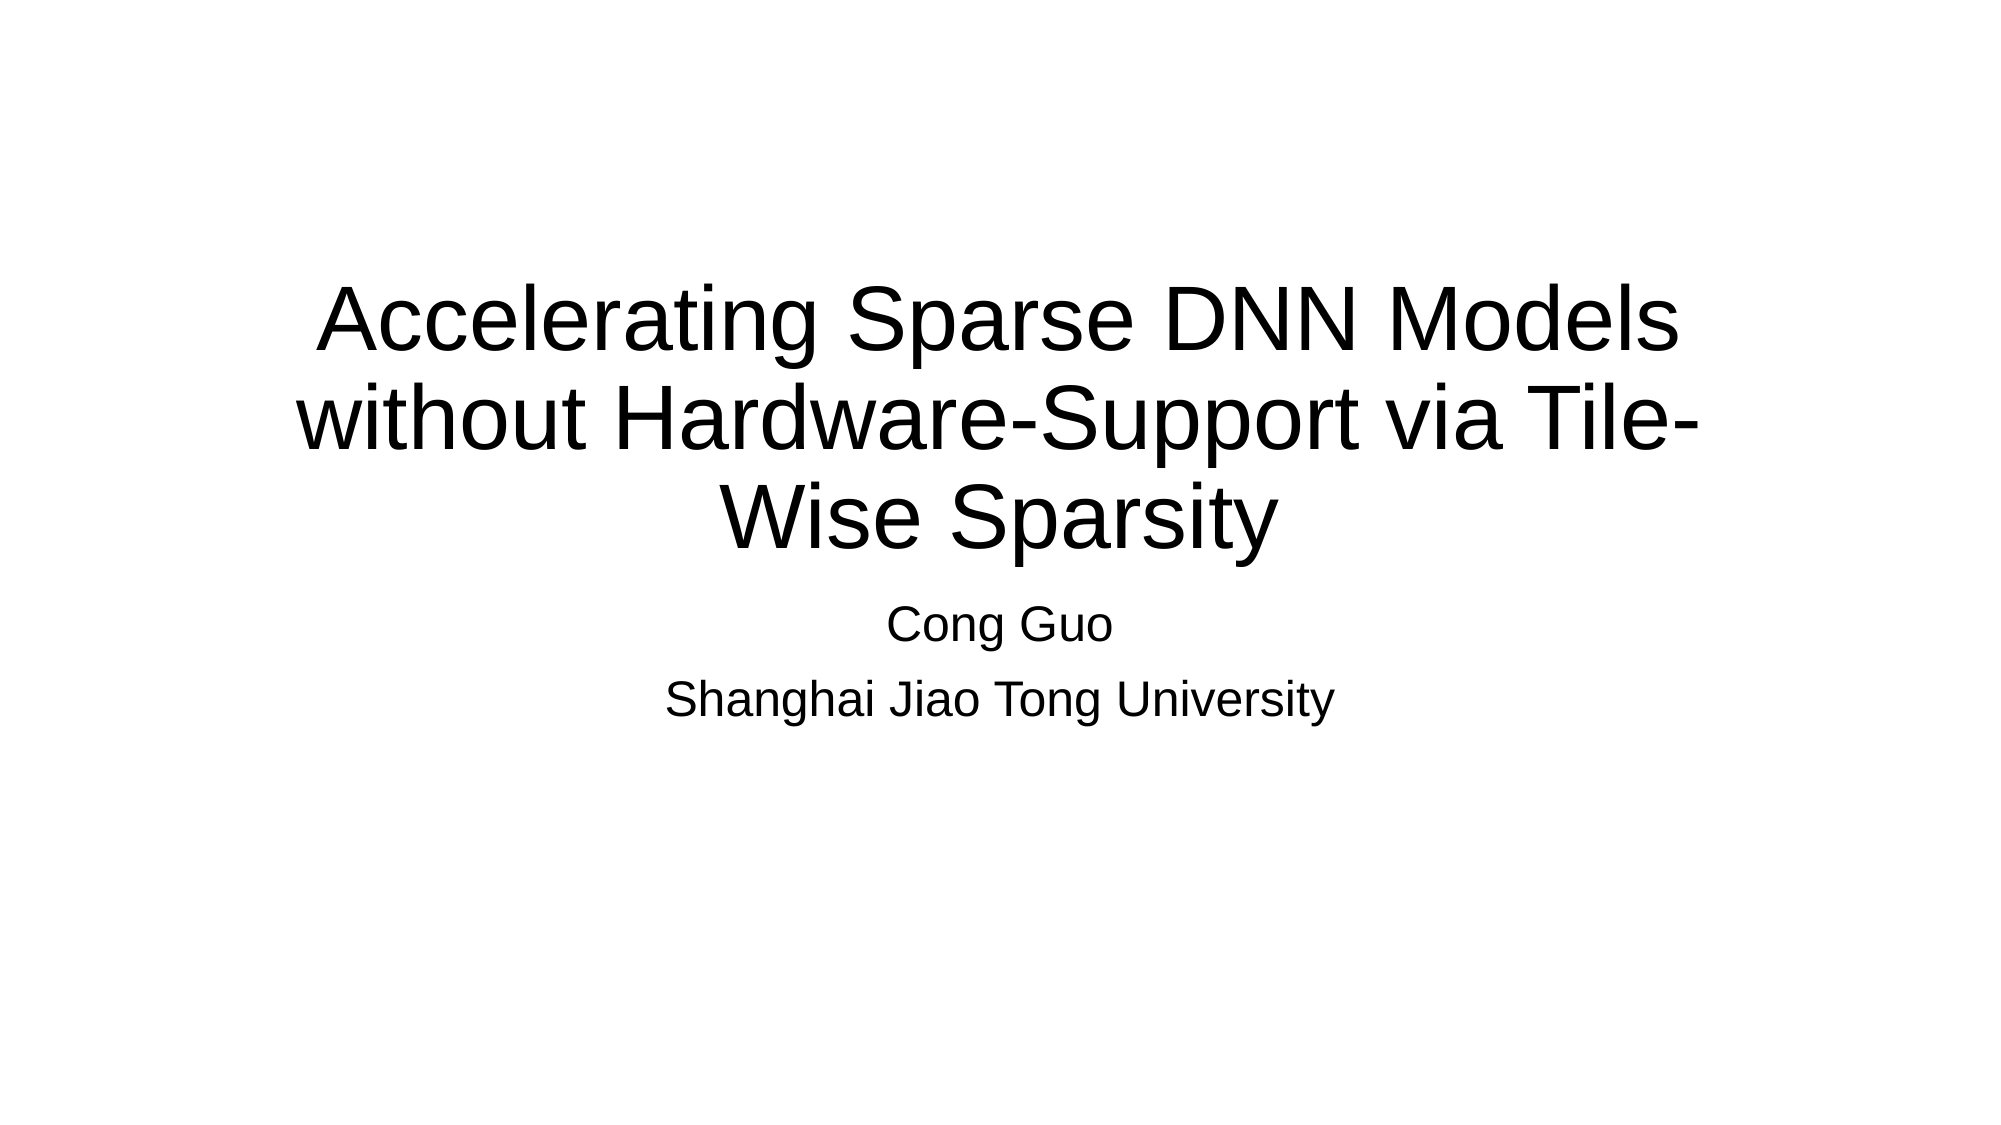

# Accelerating Sparse DNN Models without Hardware-Support via Tile-Wise Sparsity
Cong Guo
Shanghai Jiao Tong University